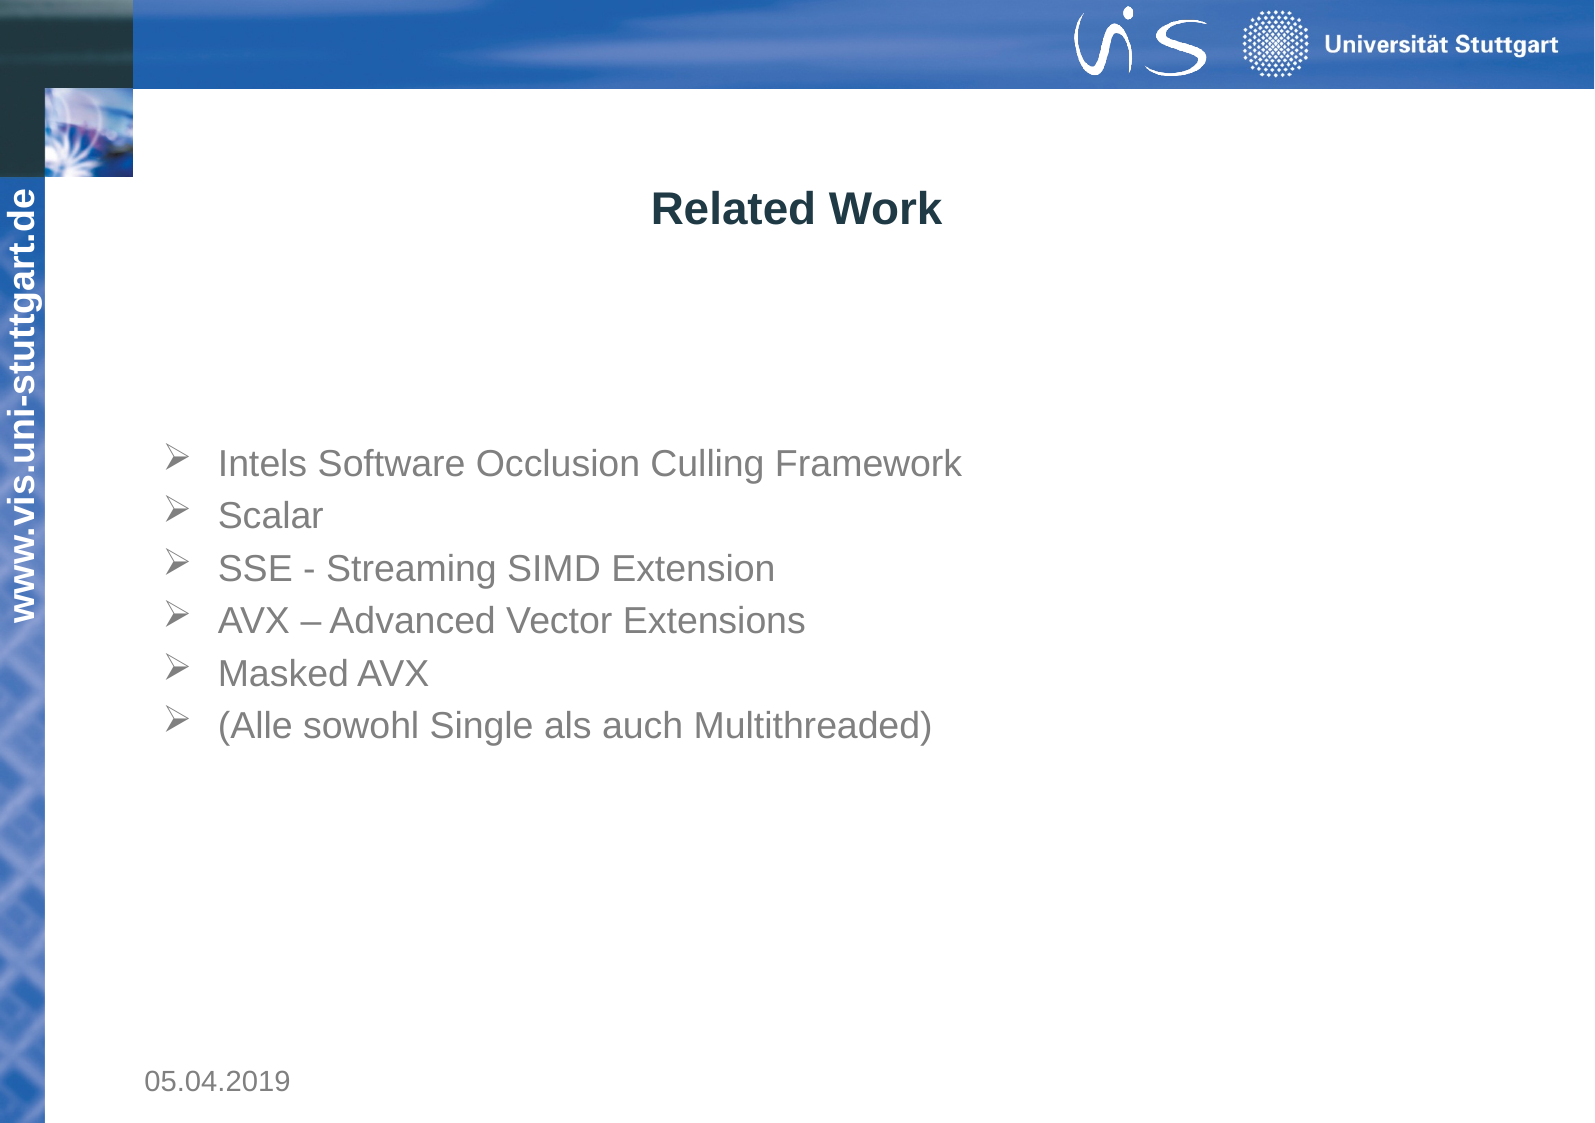

# Related Work
Intels Software Occlusion Culling Framework
Scalar
SSE - Streaming SIMD Extension
AVX – Advanced Vector Extensions
Masked AVX
(Alle sowohl Single als auch Multithreaded)
05.04.2019